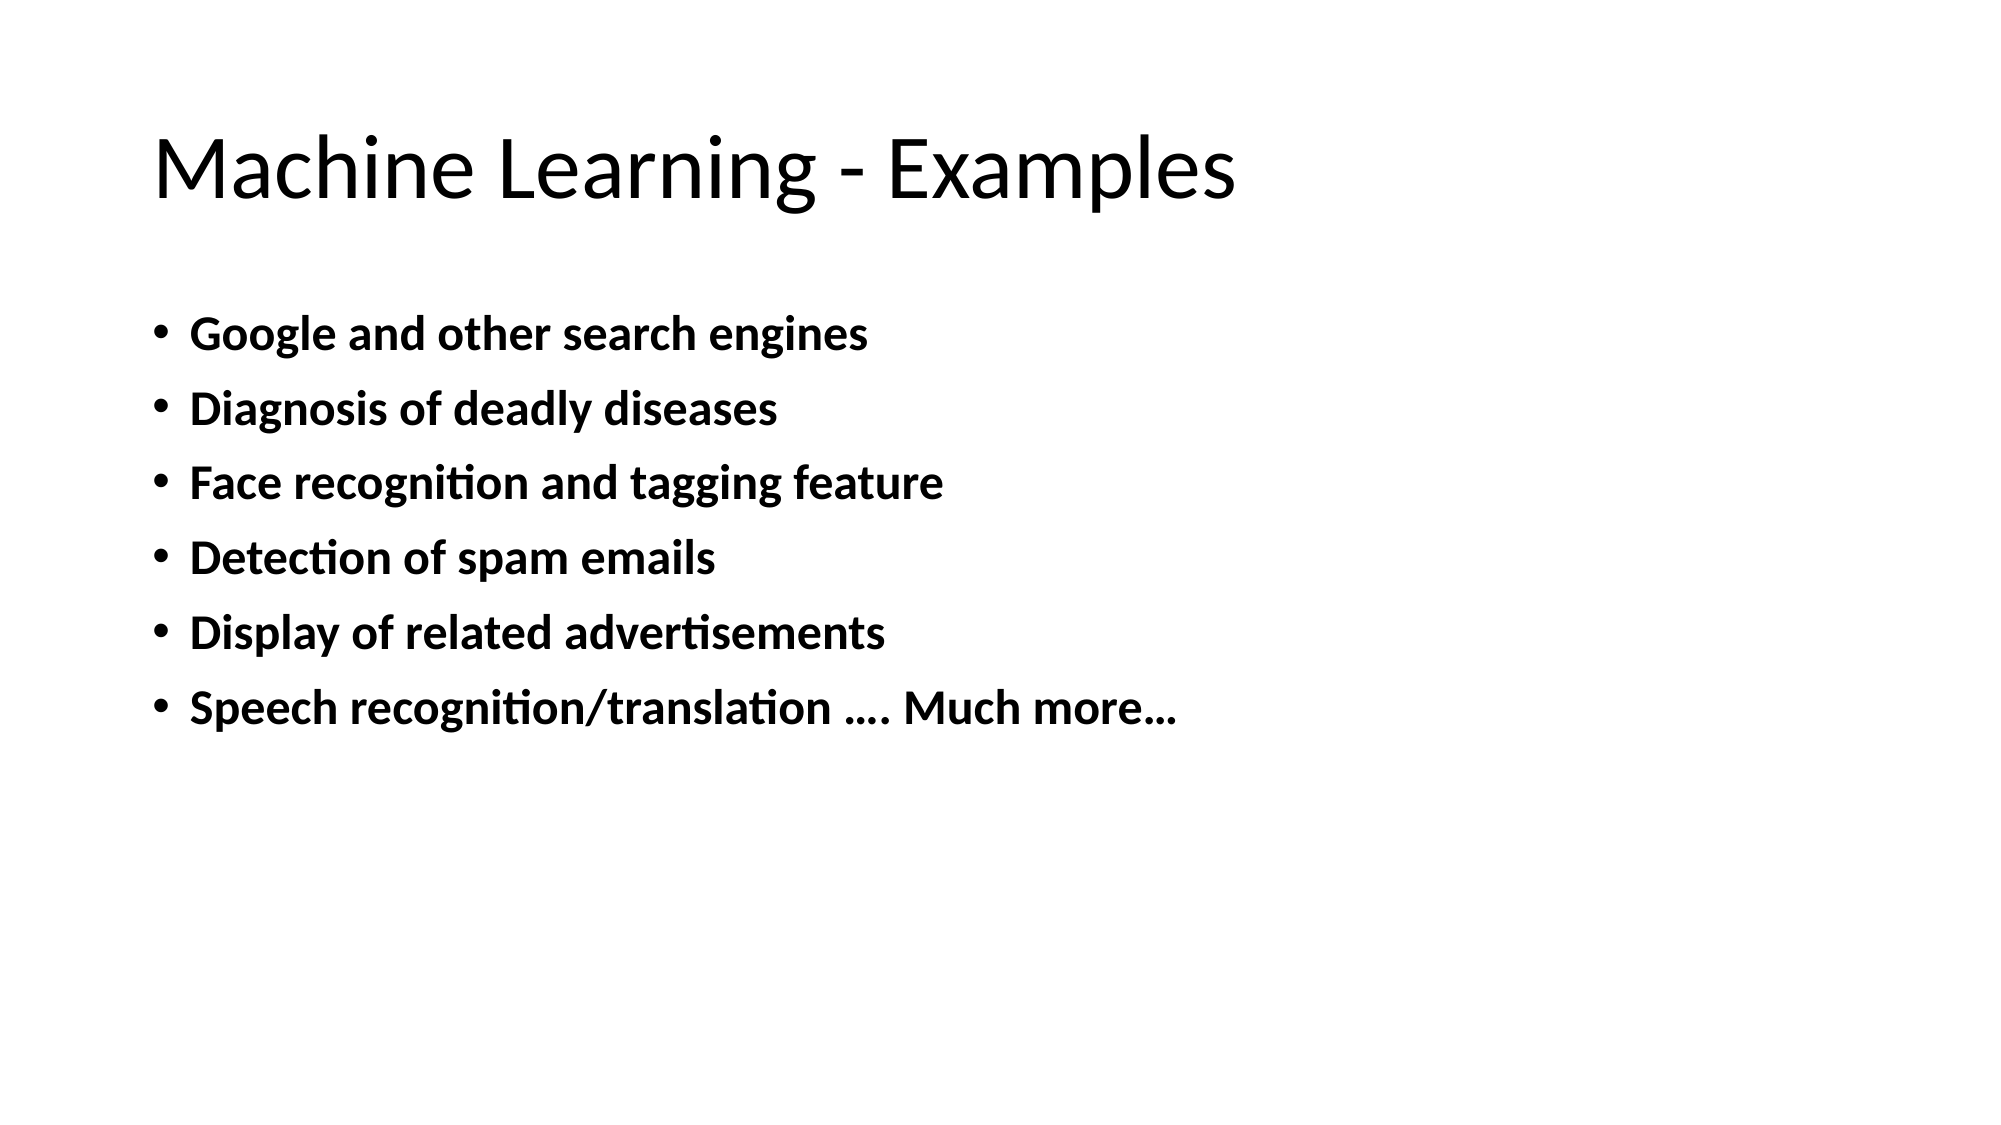

# Machine Learning - Examples
Google and other search engines
Diagnosis of deadly diseases
Face recognition and tagging feature
Detection of spam emails
Display of related advertisements
Speech recognition/translation …. Much more…